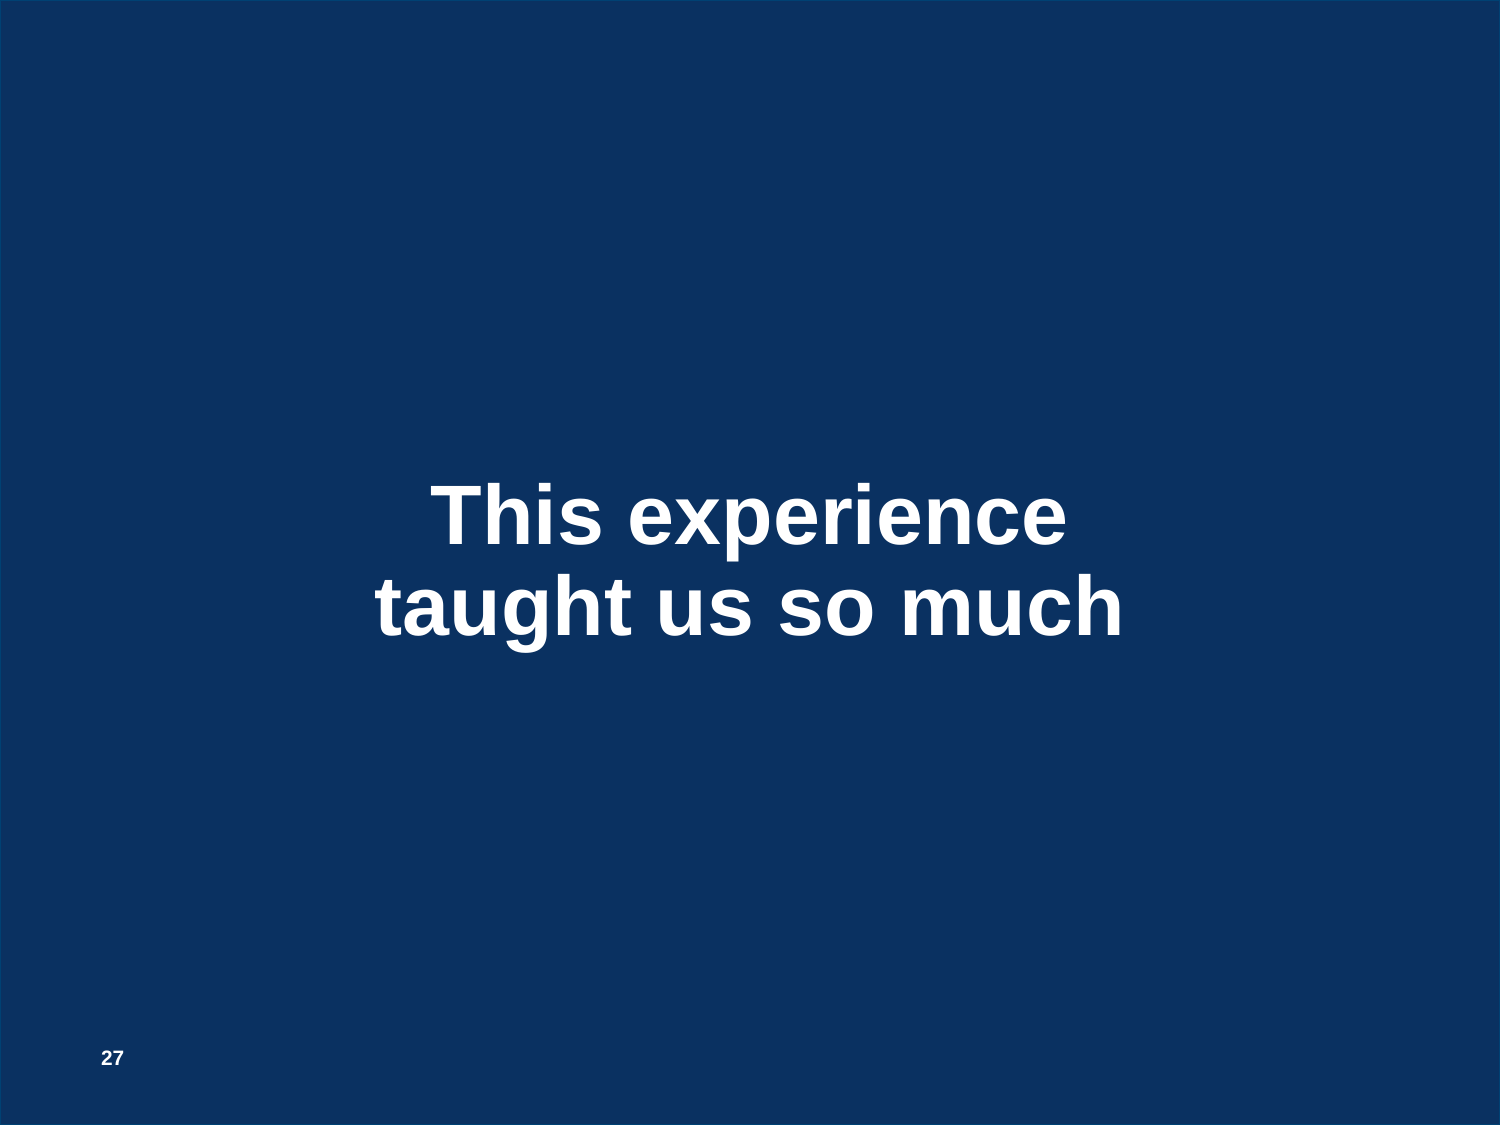

# This experience taught us so much
27